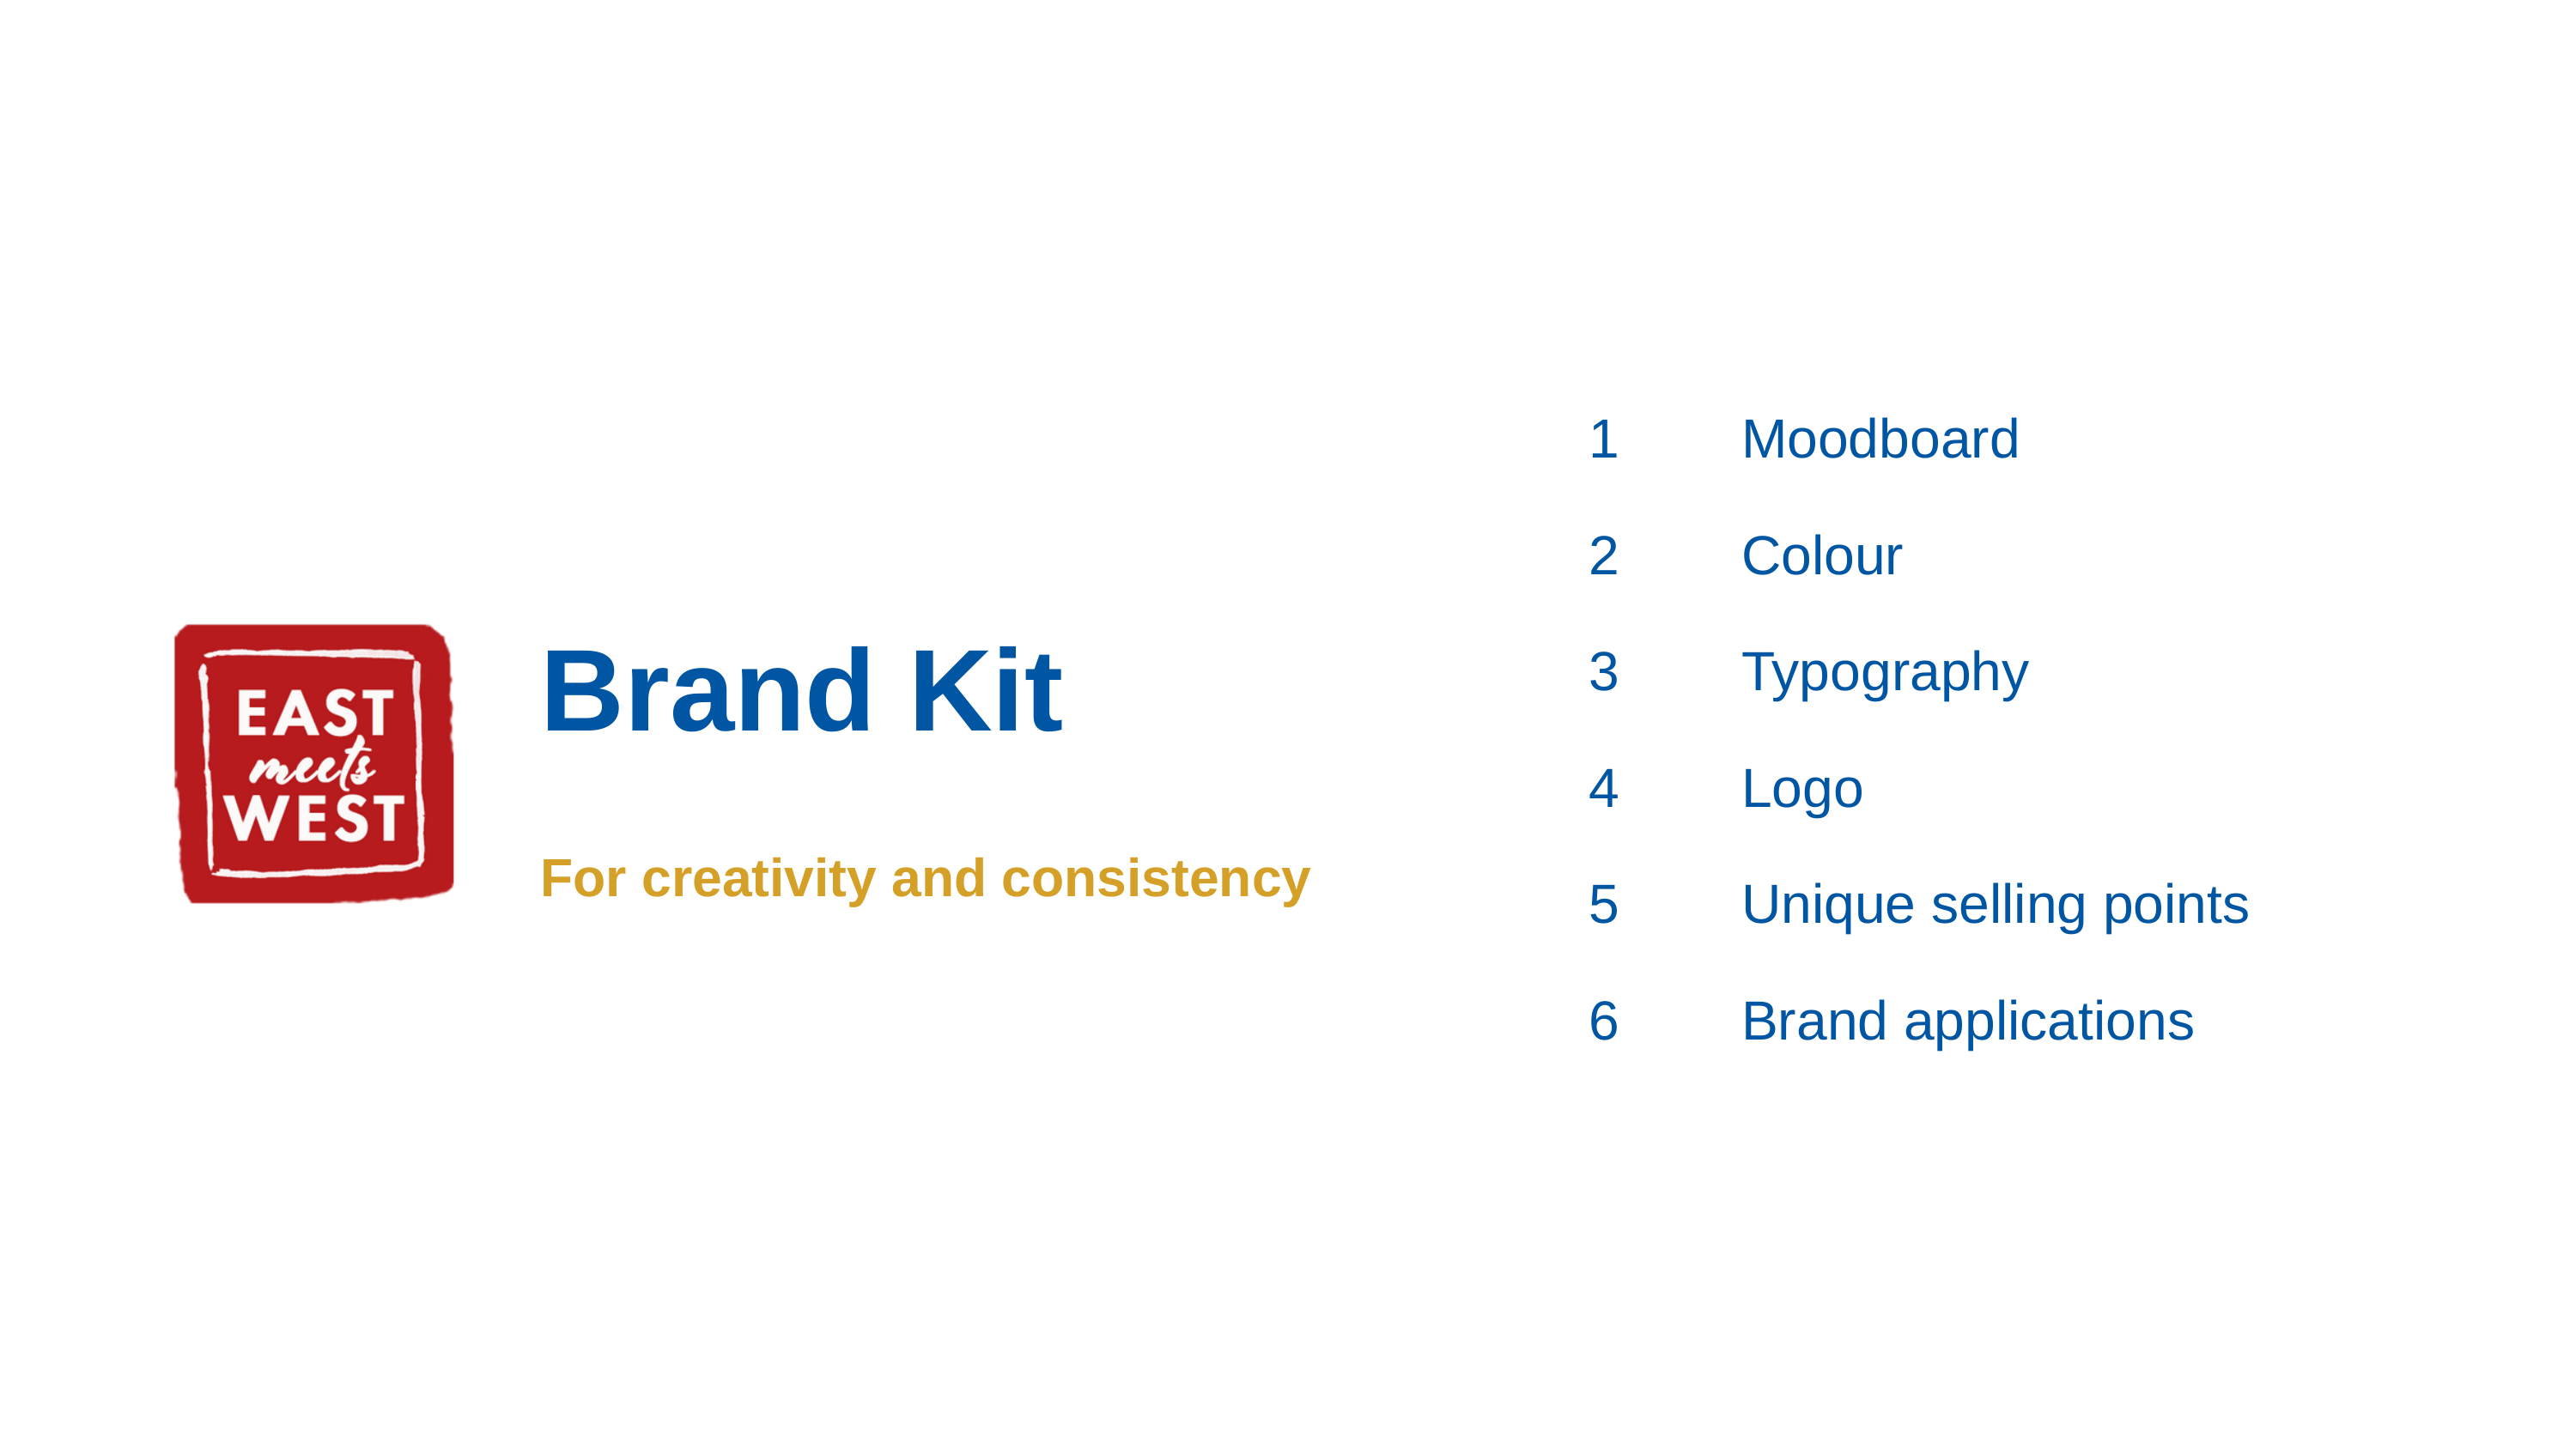

| 1 | Moodboard |
| --- | --- |
| 2 | Colour |
| 3 | Typography |
| 4 | Logo |
| 5 | Unique selling points |
| 6 | Brand applications |
|  |  |
|  |  |

Brand Kit
For creativity and consistency